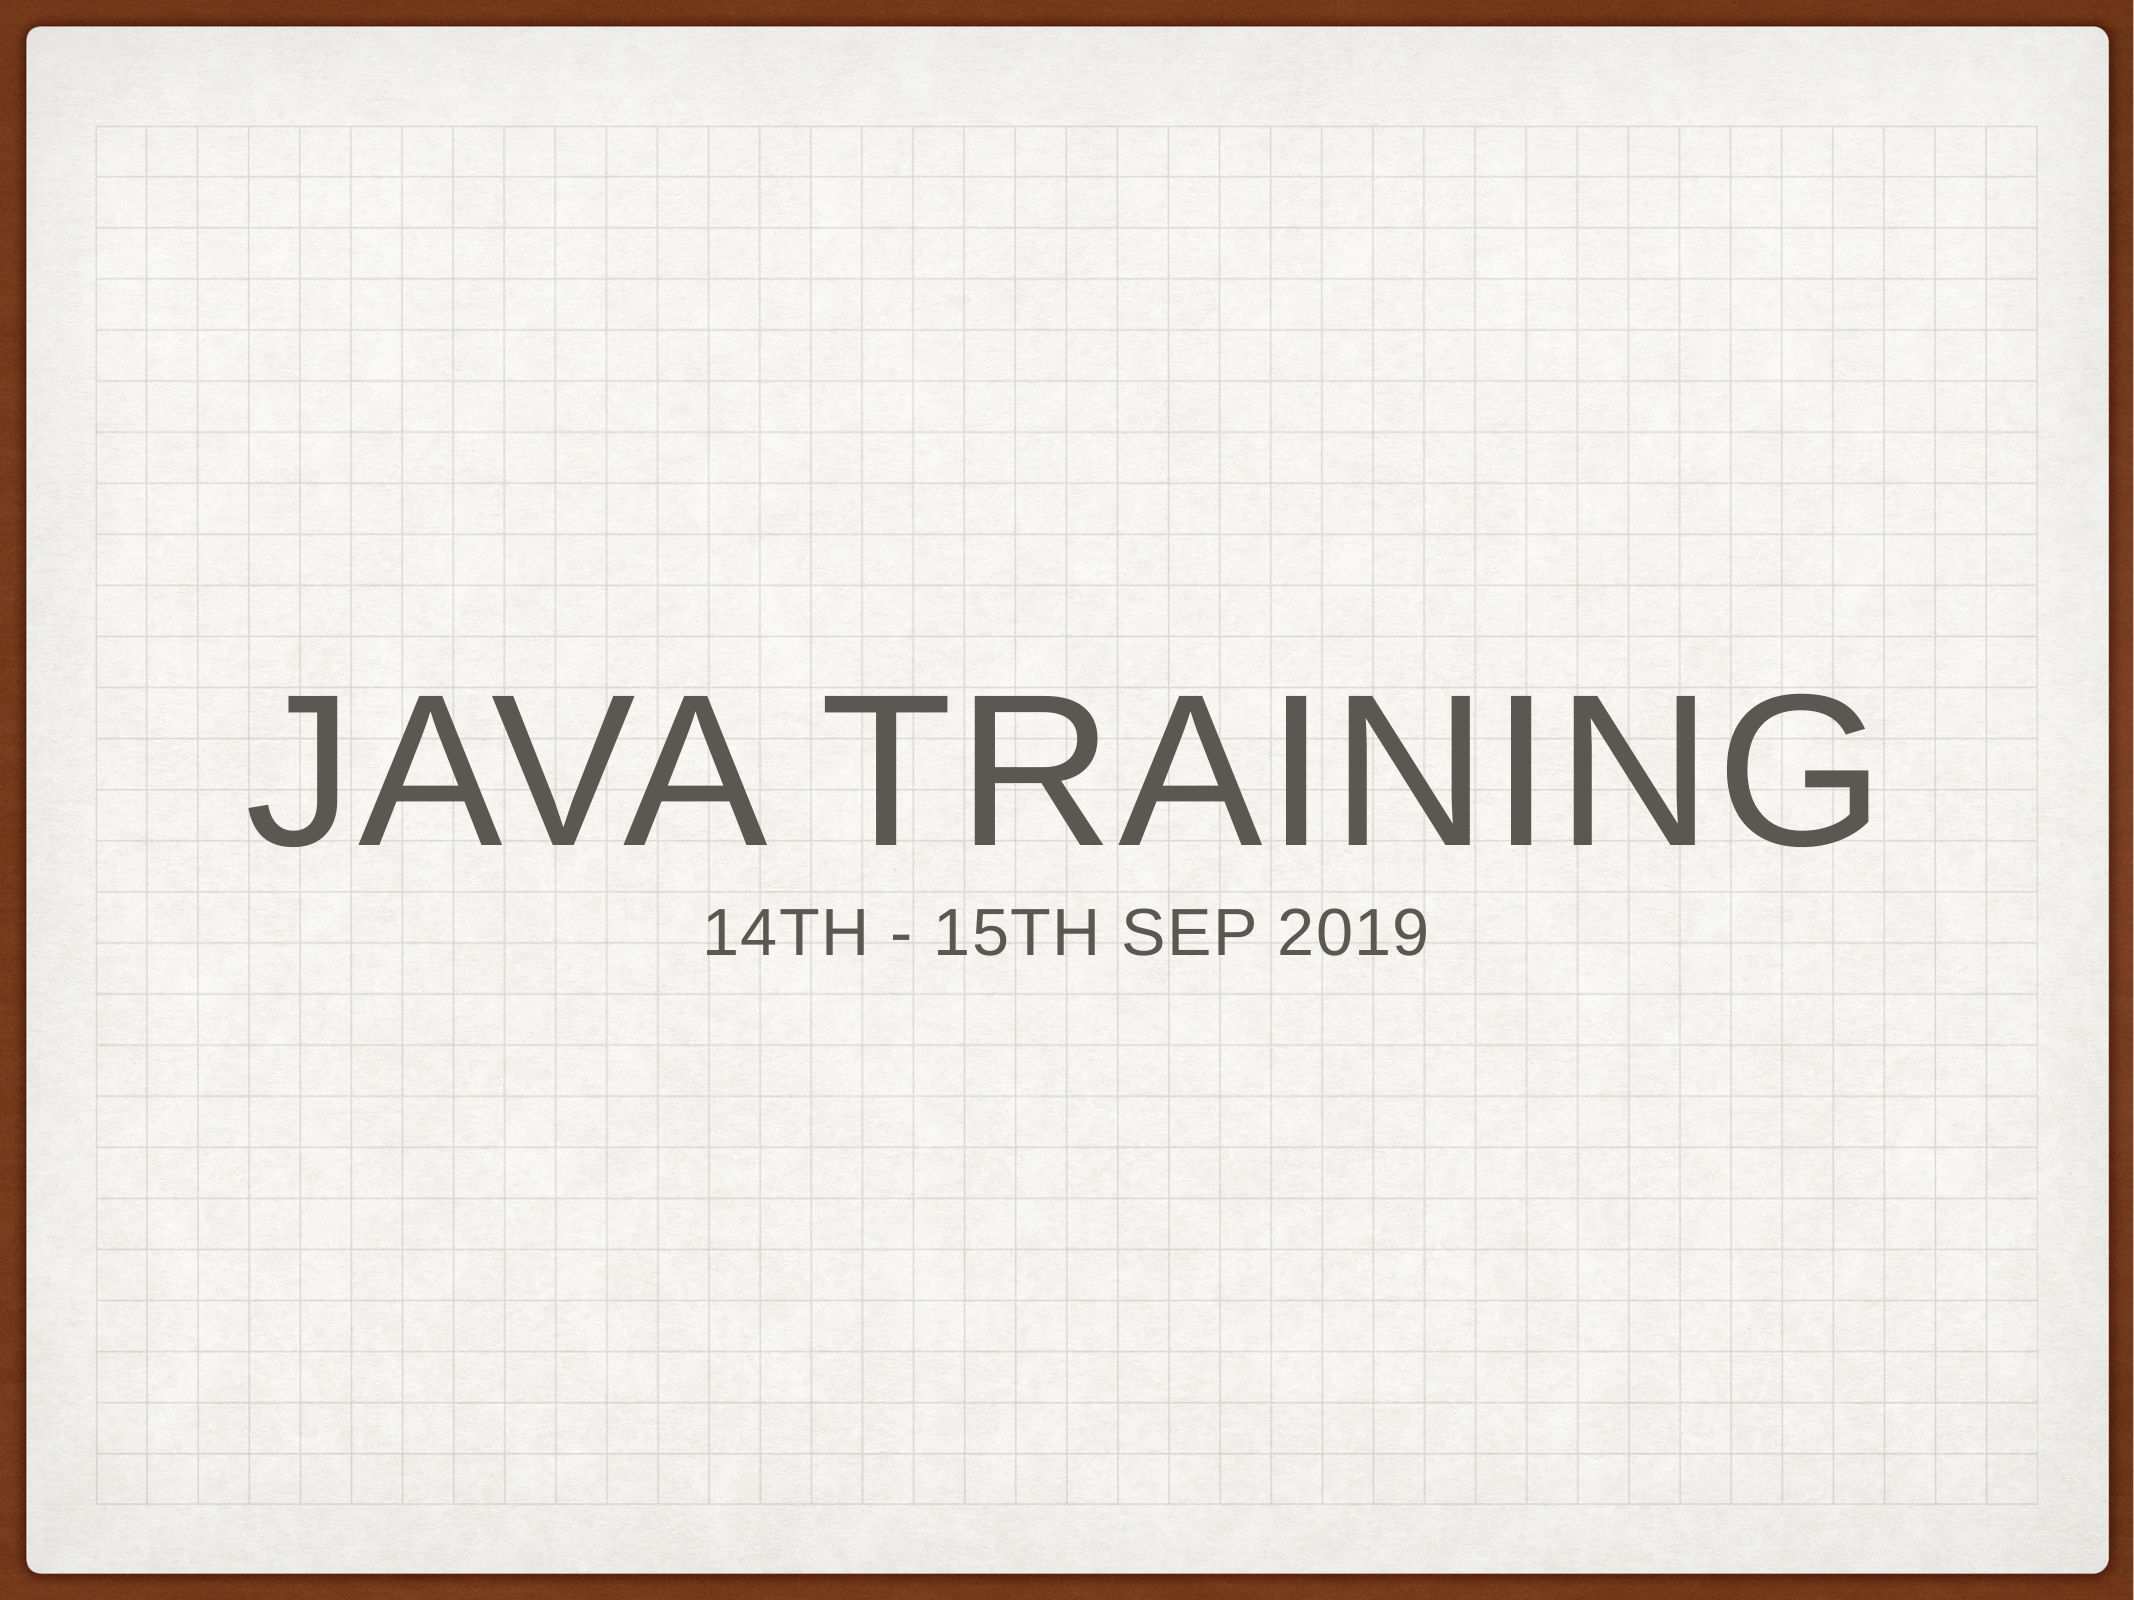

# Java Training
14th - 15th Sep 2019